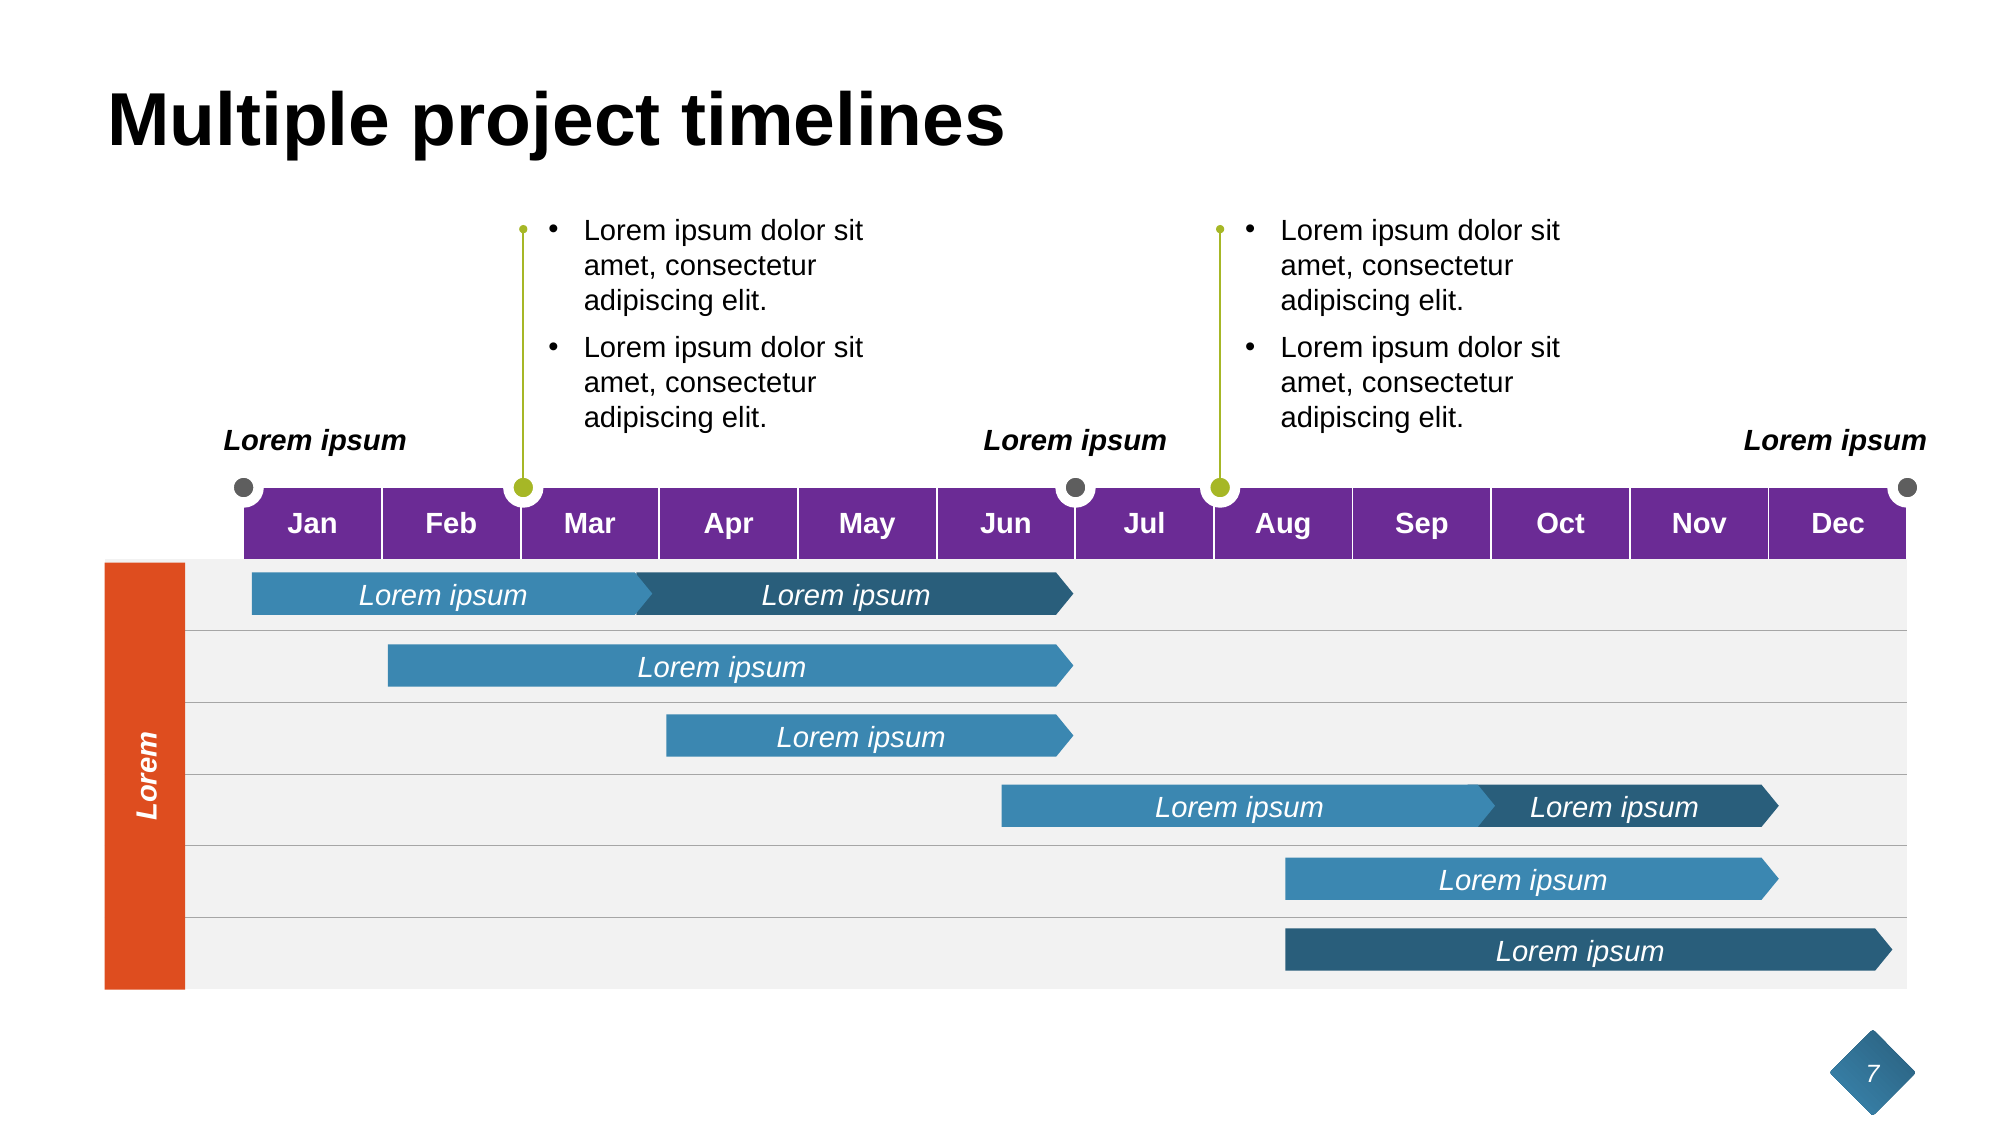

# Multiple project timelines
Lorem ipsum dolor sit amet, consectetur adipiscing elit.
Lorem ipsum dolor sit amet, consectetur adipiscing elit.
Lorem ipsum dolor sit amet, consectetur adipiscing elit.
Lorem ipsum dolor sit amet, consectetur adipiscing elit.
Lorem ipsum
Lorem ipsum
Lorem ipsum

|  | Jan | Feb | Mar | Apr | May | Jun | Jul | Aug | Sep | Oct | Nov | Dec |
| --- | --- | --- | --- | --- | --- | --- | --- | --- | --- | --- | --- | --- |
|  |  |  |  |  |  |  |  |  |  |  |  |  |
|  |  |  |  |  |  |  |  |  |  |  |  |  |
|  |  |  |  |  |  |  |  |  |  |  |  |  |
|  |  |  |  |  |  |  |  |  |  |  |  |  |
|  |  |  |  |  |  |  |  |  |  |  |  |  |
|  |  |  |  |  |  |  |  |  |  |  |  |  |
Lorem ipsum
Lorem ipsum
Lorem ipsum
Lorem ipsum
Lorem
Lorem ipsum
Lorem ipsum
Lorem ipsum
Lorem ipsum
7